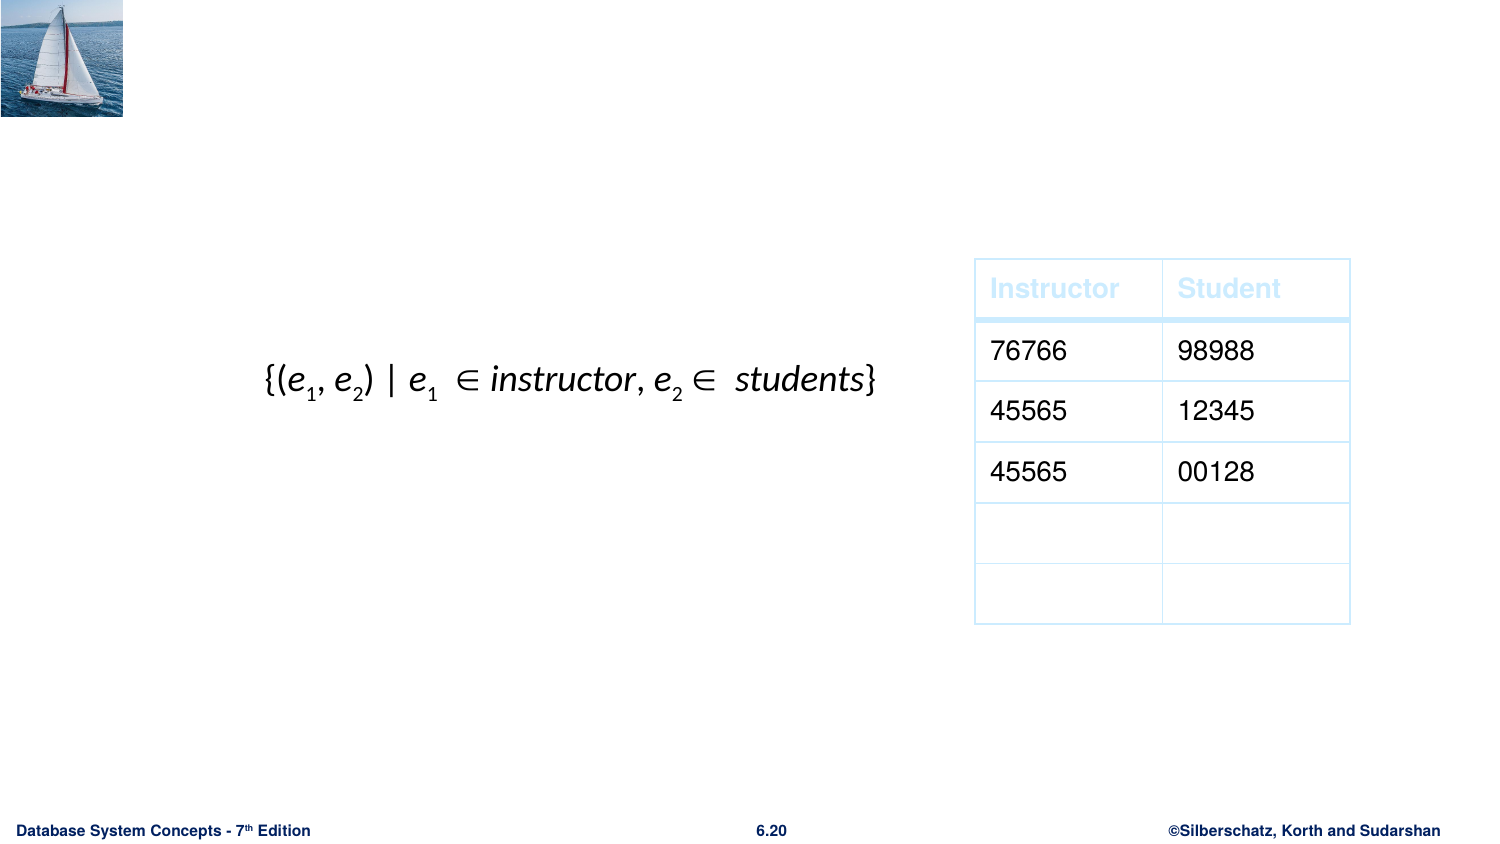

#
| Instructor | Student |
| --- | --- |
| 76766 | 98988 |
| 45565 | 12345 |
| 45565 | 00128 |
|  |  |
|  |  |
	{(e1, e2) | e1  ∈ instructor, e2 ∈  students}